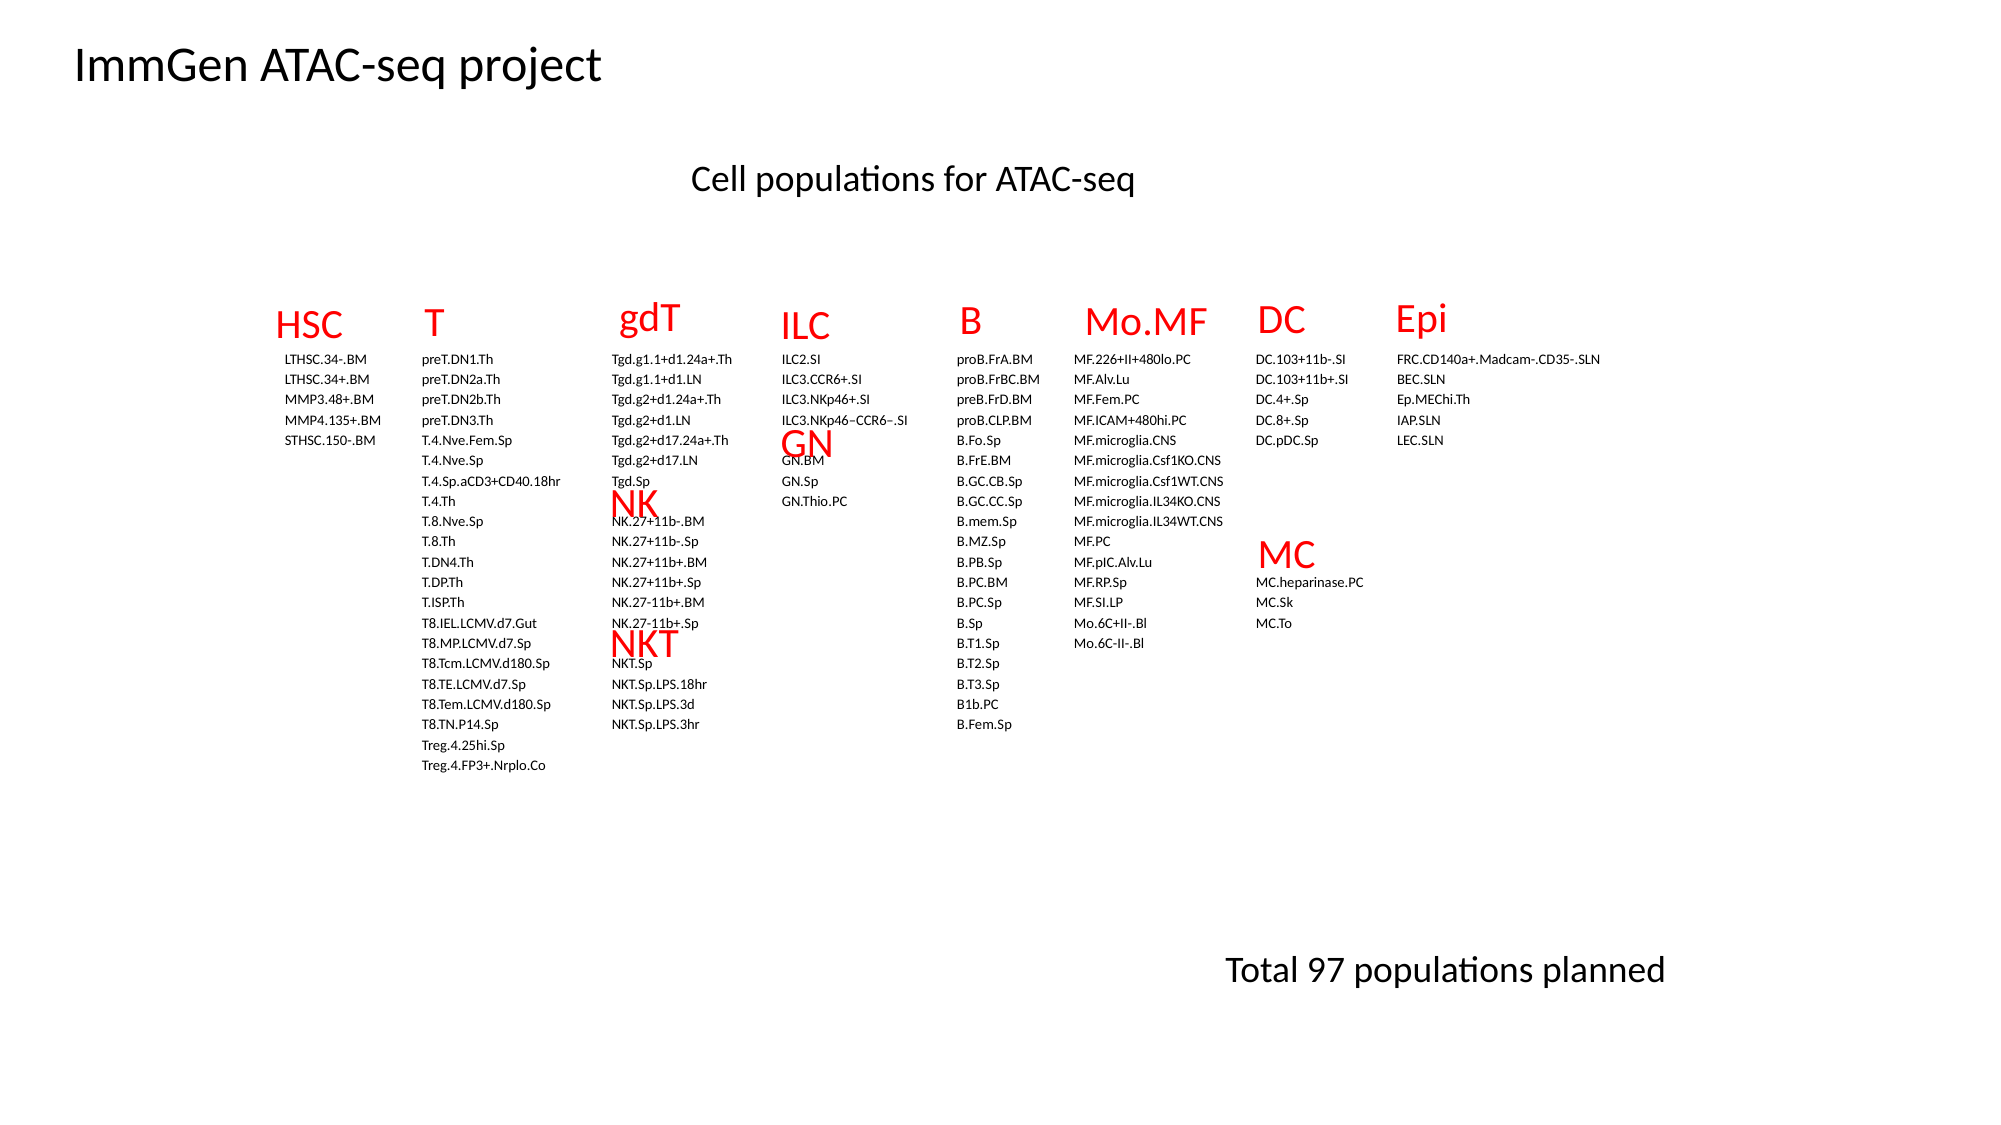

ImmGen ATAC-seq project
Cell populations for ATAC-seq
gdT
Epi
DC
B
Mo.MF
T
HSC
ILC
| LTHSC.34-.BM | preT.DN1.Th | Tgd.g1.1+d1.24a+.Th | ILC2.SI | proB.FrA.BM | MF.226+II+480lo.PC | DC.103+11b-.SI | FRC.CD140a+.Madcam-.CD35-.SLN |
| --- | --- | --- | --- | --- | --- | --- | --- |
| LTHSC.34+.BM | preT.DN2a.Th | Tgd.g1.1+d1.LN | ILC3.CCR6+.SI | proB.FrBC.BM | MF.Alv.Lu | DC.103+11b+.SI | BEC.SLN |
| MMP3.48+.BM | preT.DN2b.Th | Tgd.g2+d1.24a+.Th | ILC3.NKp46+.SI | preB.FrD.BM | MF.Fem.PC | DC.4+.Sp | Ep.MEChi.Th |
| MMP4.135+.BM | preT.DN3.Th | Tgd.g2+d1.LN | ILC3.NKp46–CCR6–.SI | proB.CLP.BM | MF.ICAM+480hi.PC | DC.8+.Sp | IAP.SLN |
| STHSC.150-.BM | T.4.Nve.Fem.Sp | Tgd.g2+d17.24a+.Th |  | B.Fo.Sp | MF.microglia.CNS | DC.pDC.Sp | LEC.SLN |
|  | T.4.Nve.Sp | Tgd.g2+d17.LN | GN.BM | B.FrE.BM | MF.microglia.Csf1KO.CNS |  |  |
|  | T.4.Sp.aCD3+CD40.18hr | Tgd.Sp | GN.Sp | B.GC.CB.Sp | MF.microglia.Csf1WT.CNS |  |  |
|  | T.4.Th |  | GN.Thio.PC | B.GC.CC.Sp | MF.microglia.IL34KO.CNS |  |  |
|  | T.8.Nve.Sp | NK.27+11b-.BM |  | B.mem.Sp | MF.microglia.IL34WT.CNS |  |  |
|  | T.8.Th | NK.27+11b-.Sp |  | B.MZ.Sp | MF.PC |  |  |
|  | T.DN4.Th | NK.27+11b+.BM |  | B.PB.Sp | MF.pIC.Alv.Lu |  |  |
|  | T.DP.Th | NK.27+11b+.Sp |  | B.PC.BM | MF.RP.Sp | MC.heparinase.PC |  |
|  | T.ISP.Th | NK.27-11b+.BM |  | B.PC.Sp | MF.SI.LP | MC.Sk |  |
|  | T8.IEL.LCMV.d7.Gut | NK.27-11b+.Sp |  | B.Sp | Mo.6C+II-.Bl | MC.To |  |
|  | T8.MP.LCMV.d7.Sp |  |  | B.T1.Sp | Mo.6C-II-.Bl |  |  |
|  | T8.Tcm.LCMV.d180.Sp | NKT.Sp |  | B.T2.Sp |  |  |  |
|  | T8.TE.LCMV.d7.Sp | NKT.Sp.LPS.18hr |  | B.T3.Sp |  |  |  |
|  | T8.Tem.LCMV.d180.Sp | NKT.Sp.LPS.3d |  | B1b.PC |  |  |  |
|  | T8.TN.P14.Sp | NKT.Sp.LPS.3hr |  | B.Fem.Sp |  |  |  |
|  | Treg.4.25hi.Sp |  |  |  |  |  |  |
|  | Treg.4.FP3+.Nrplo.Co |  |  |  |  |  |  |
GN
NK
MC
NKT
Total 97 populations planned